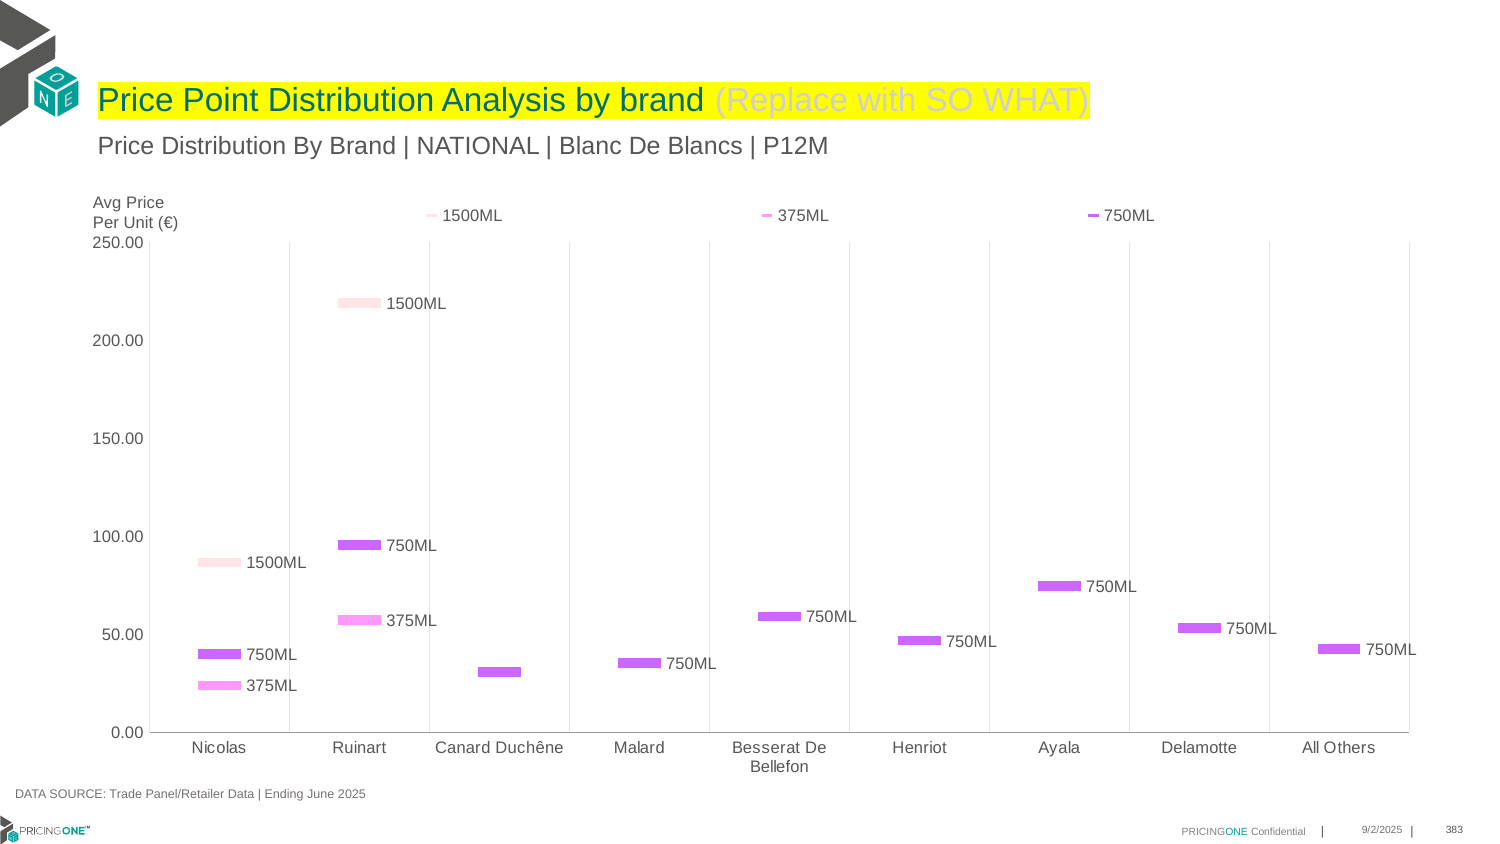

# Price Point Distribution Analysis by brand (Replace with SO WHAT)
Price Distribution By Brand | NATIONAL | Blanc De Blancs | P12M

### Chart

| Category | 1500ML | 375ML | 750ML |
|---|---|---|---|
| Nicolas | 86.6186 | 24.0078 | 39.9757 |
| Ruinart | 218.8245 | 57.2298 | 95.5237 |
| Canard Duchêne | None | None | 30.7135 |
| Malard | None | None | 35.2732 |
| Besserat De Bellefon | None | None | 59.0442 |
| Henriot | None | None | 46.6693 |
| Ayala | None | None | 74.6618 |
| Delamotte | None | None | 53.2269 |
| All Others | None | None | 42.4979 |
Avg Price
Per Unit (€)
DATA SOURCE: Trade Panel/Retailer Data | Ending June 2025
9/2/2025
383